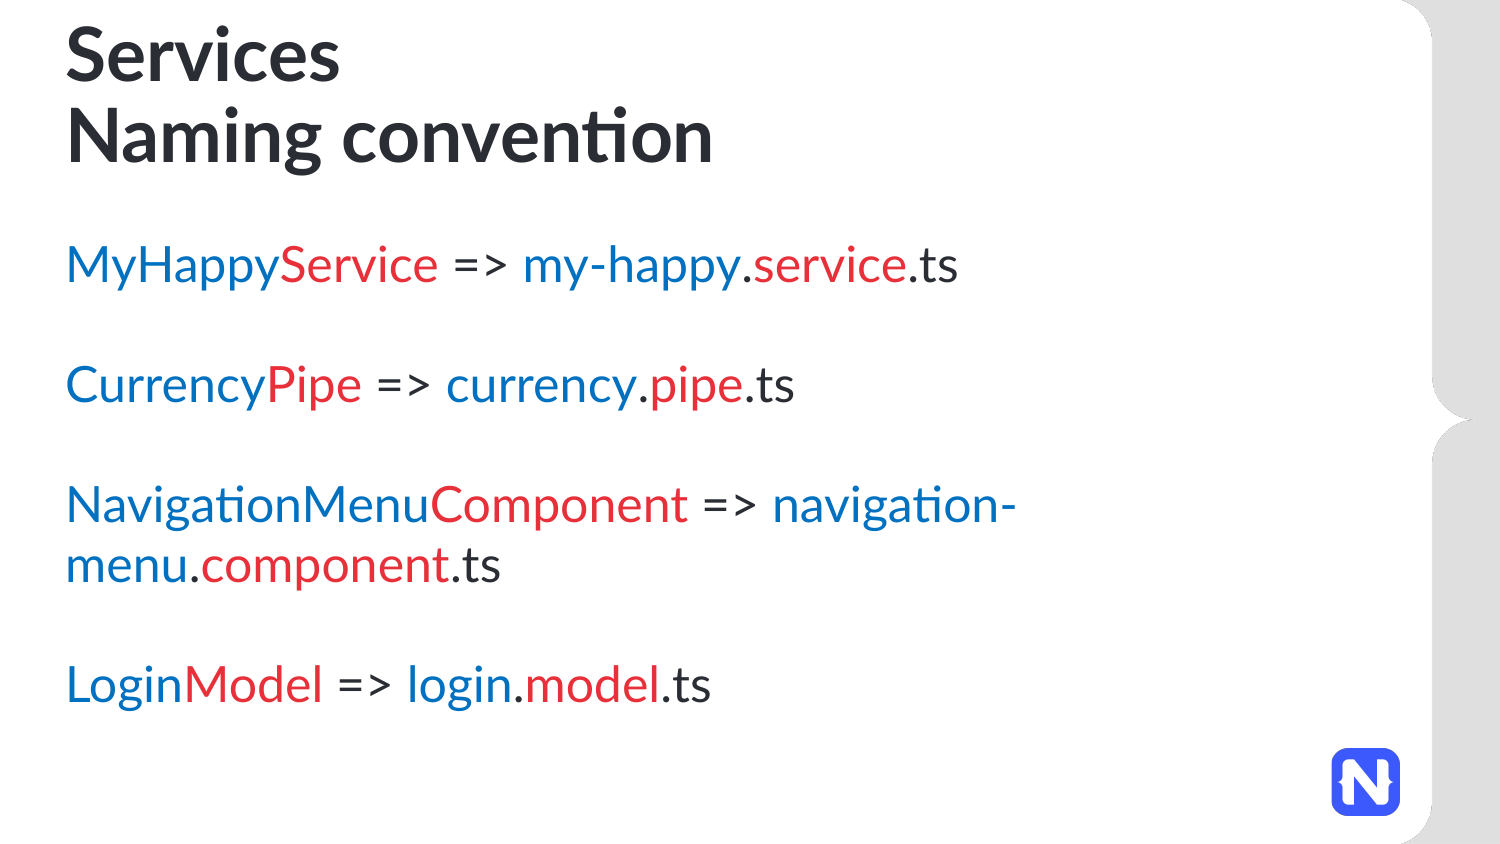

# Services Naming convention
MyHappyService => my-happy.service.ts

CurrencyPipe => currency.pipe.ts

NavigationMenuComponent => navigation-menu.component.ts

LoginModel => login.model.ts